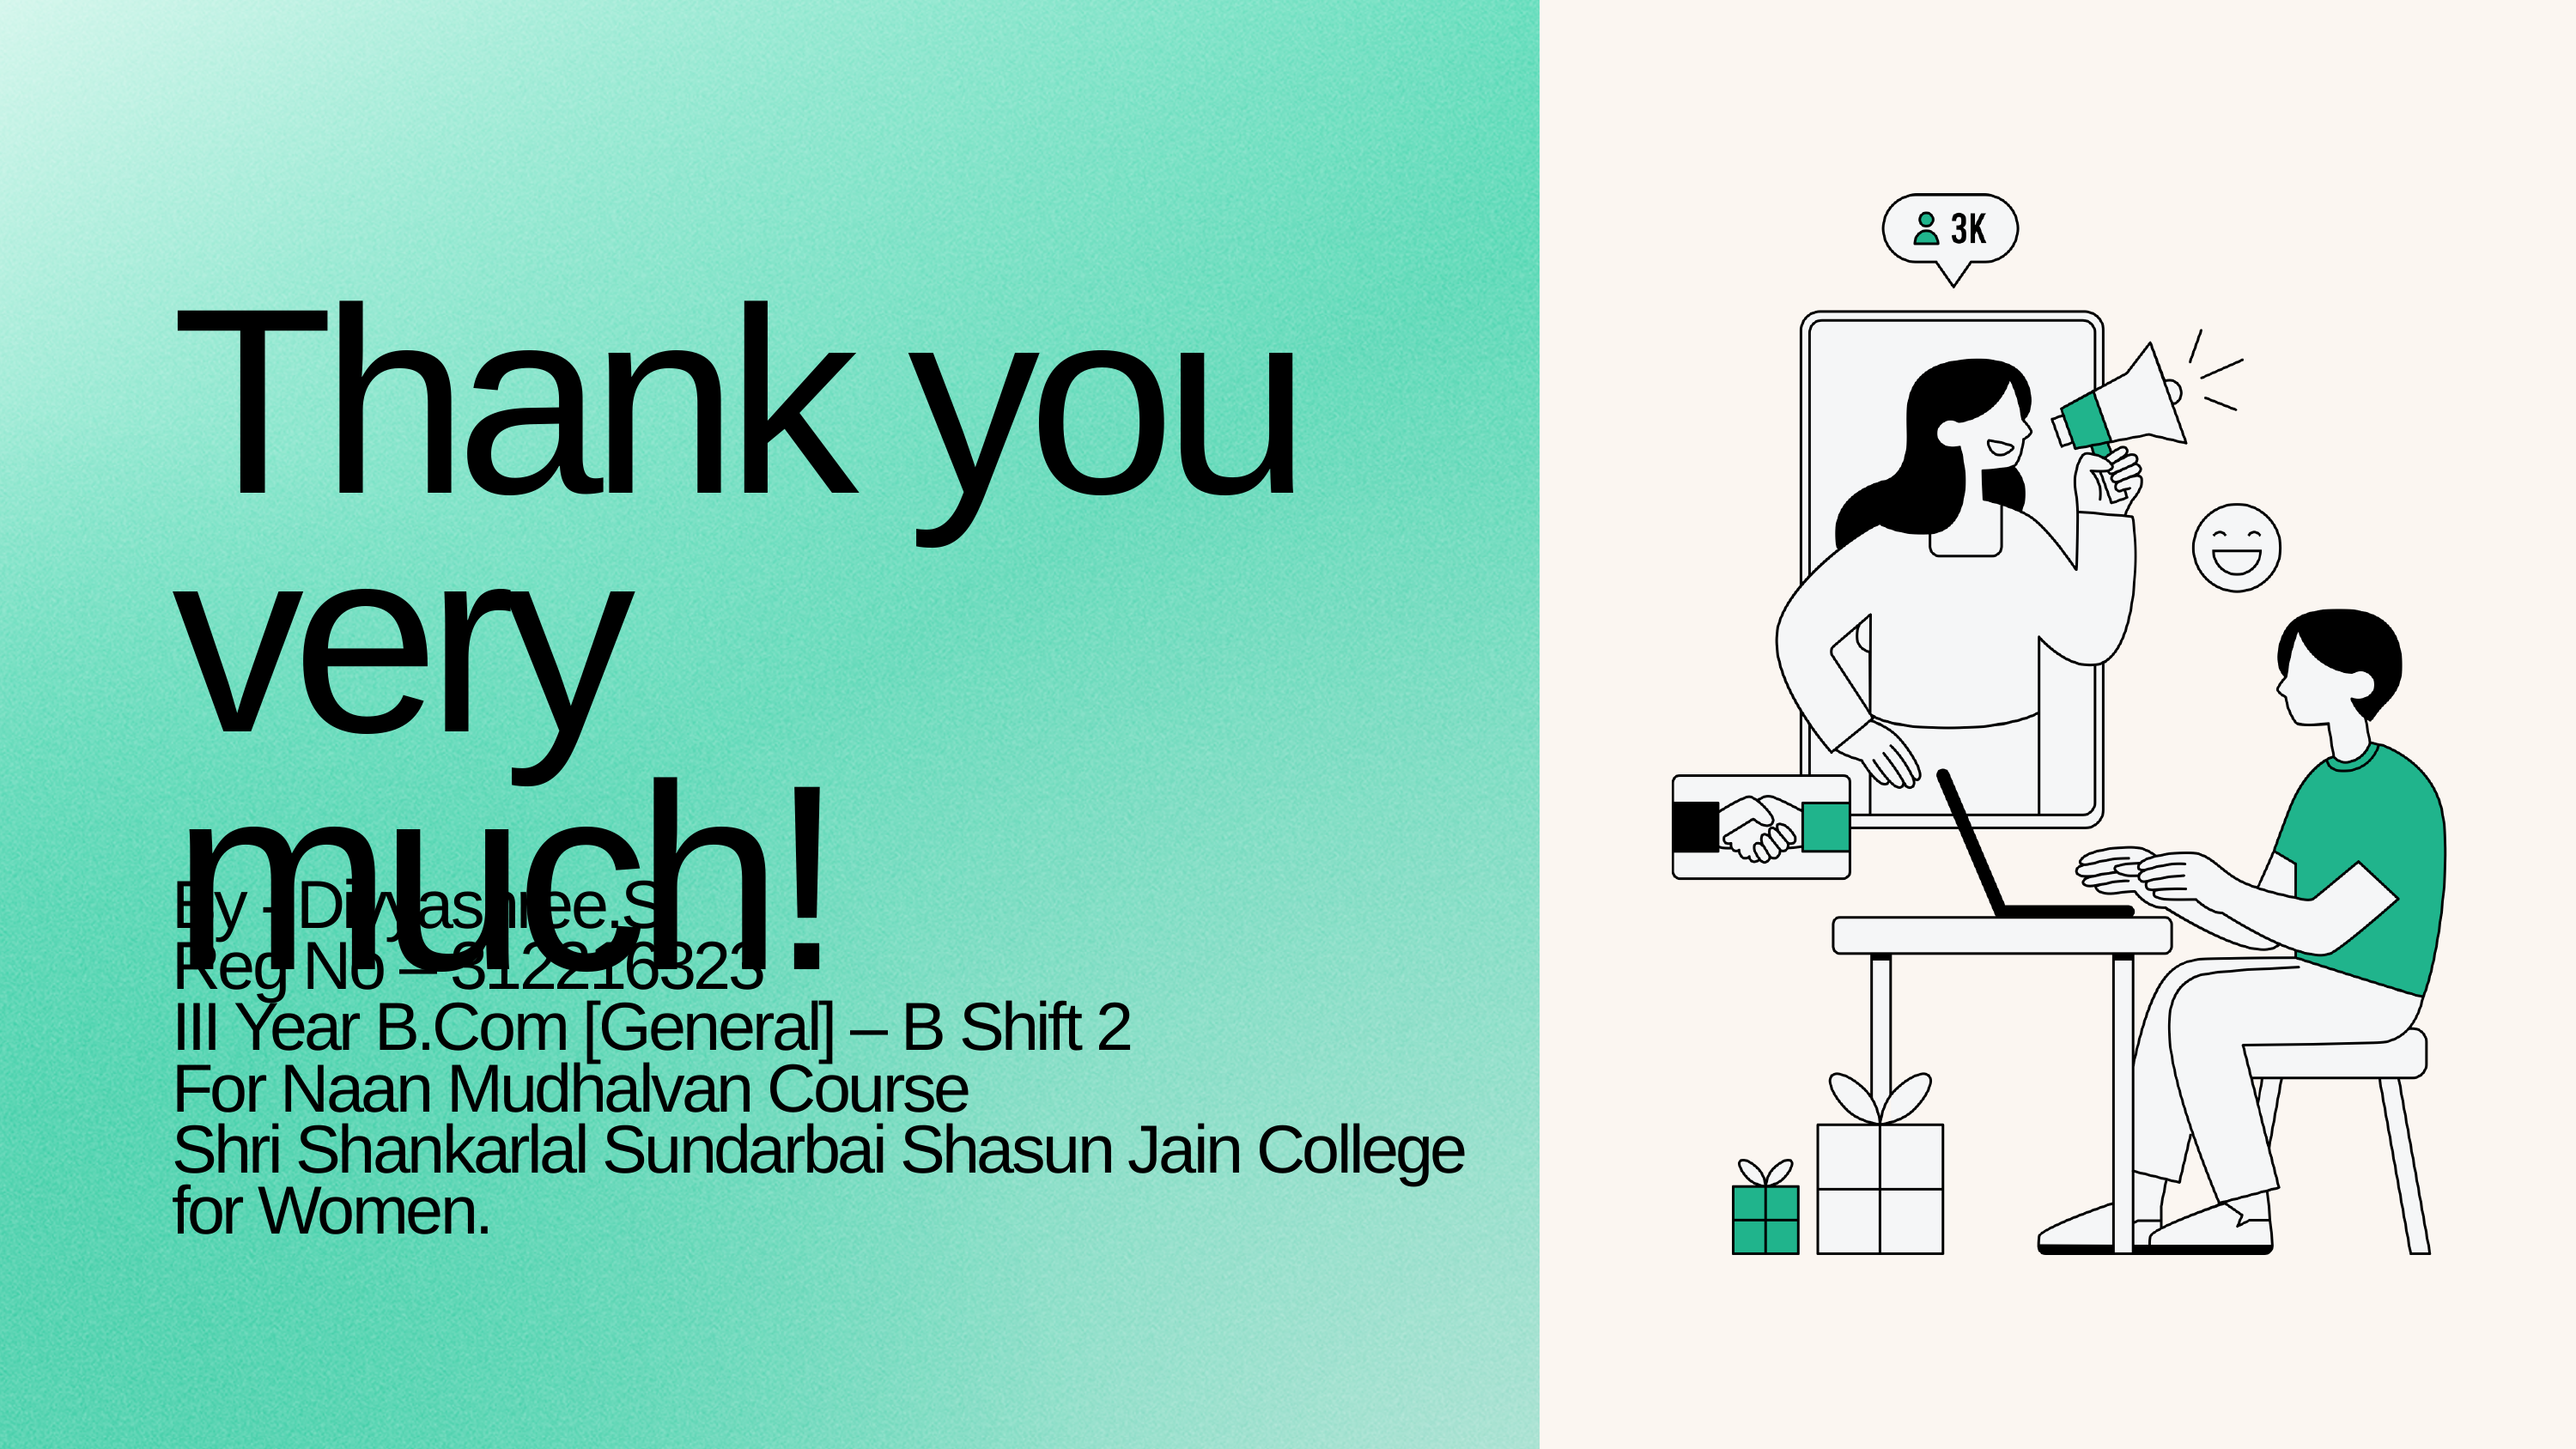

Thank you very much!
By - Divyashree.S
Reg No – 312216323
III Year B.Com [General] – B Shift 2
For Naan Mudhalvan Course
Shri Shankarlal Sundarbai Shasun Jain College for Women.